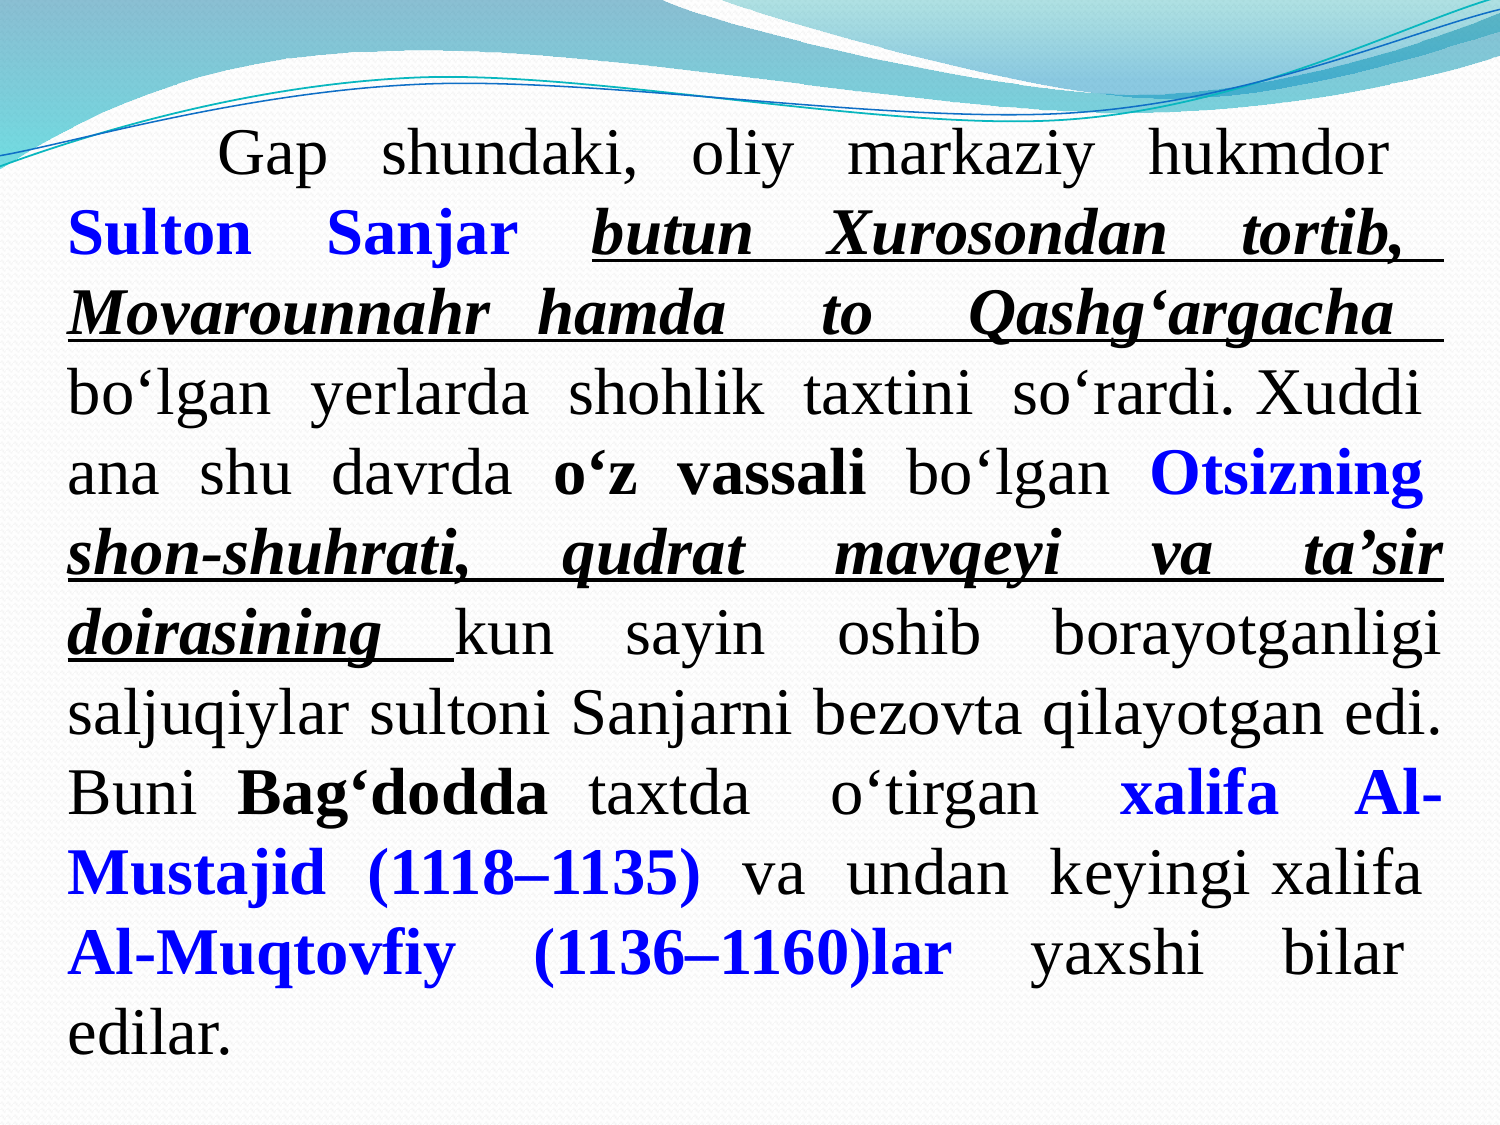

Gap shundaki, oliy markaziy hukmdor  Sulton  Sanjar  butun  Xurosondan  tortib,  Movarounnahr hamda  to  Qashg‘argacha  bo‘lgan  yеrlarda  shohlik  taxtini  so‘rardi. Xuddi  ana  shu  davrda  o‘z  vassali  bo‘lgan  Otsizning  shon-shuhrati, qudrat mavqеyi va ta’sir doirasining kun sayin oshib borayotganligi saljuqiylar sultoni Sanjarni bеzovta qilayotgan edi. Buni Bag‘dodda taxtda  o‘tirgan  xalifa  Al-Mustajid  (1118–1135)  va  undan  kеyingi xalifa  Al-Muqtovfiy  (1136–1160)lar  yaxshi  bilar  edilar.